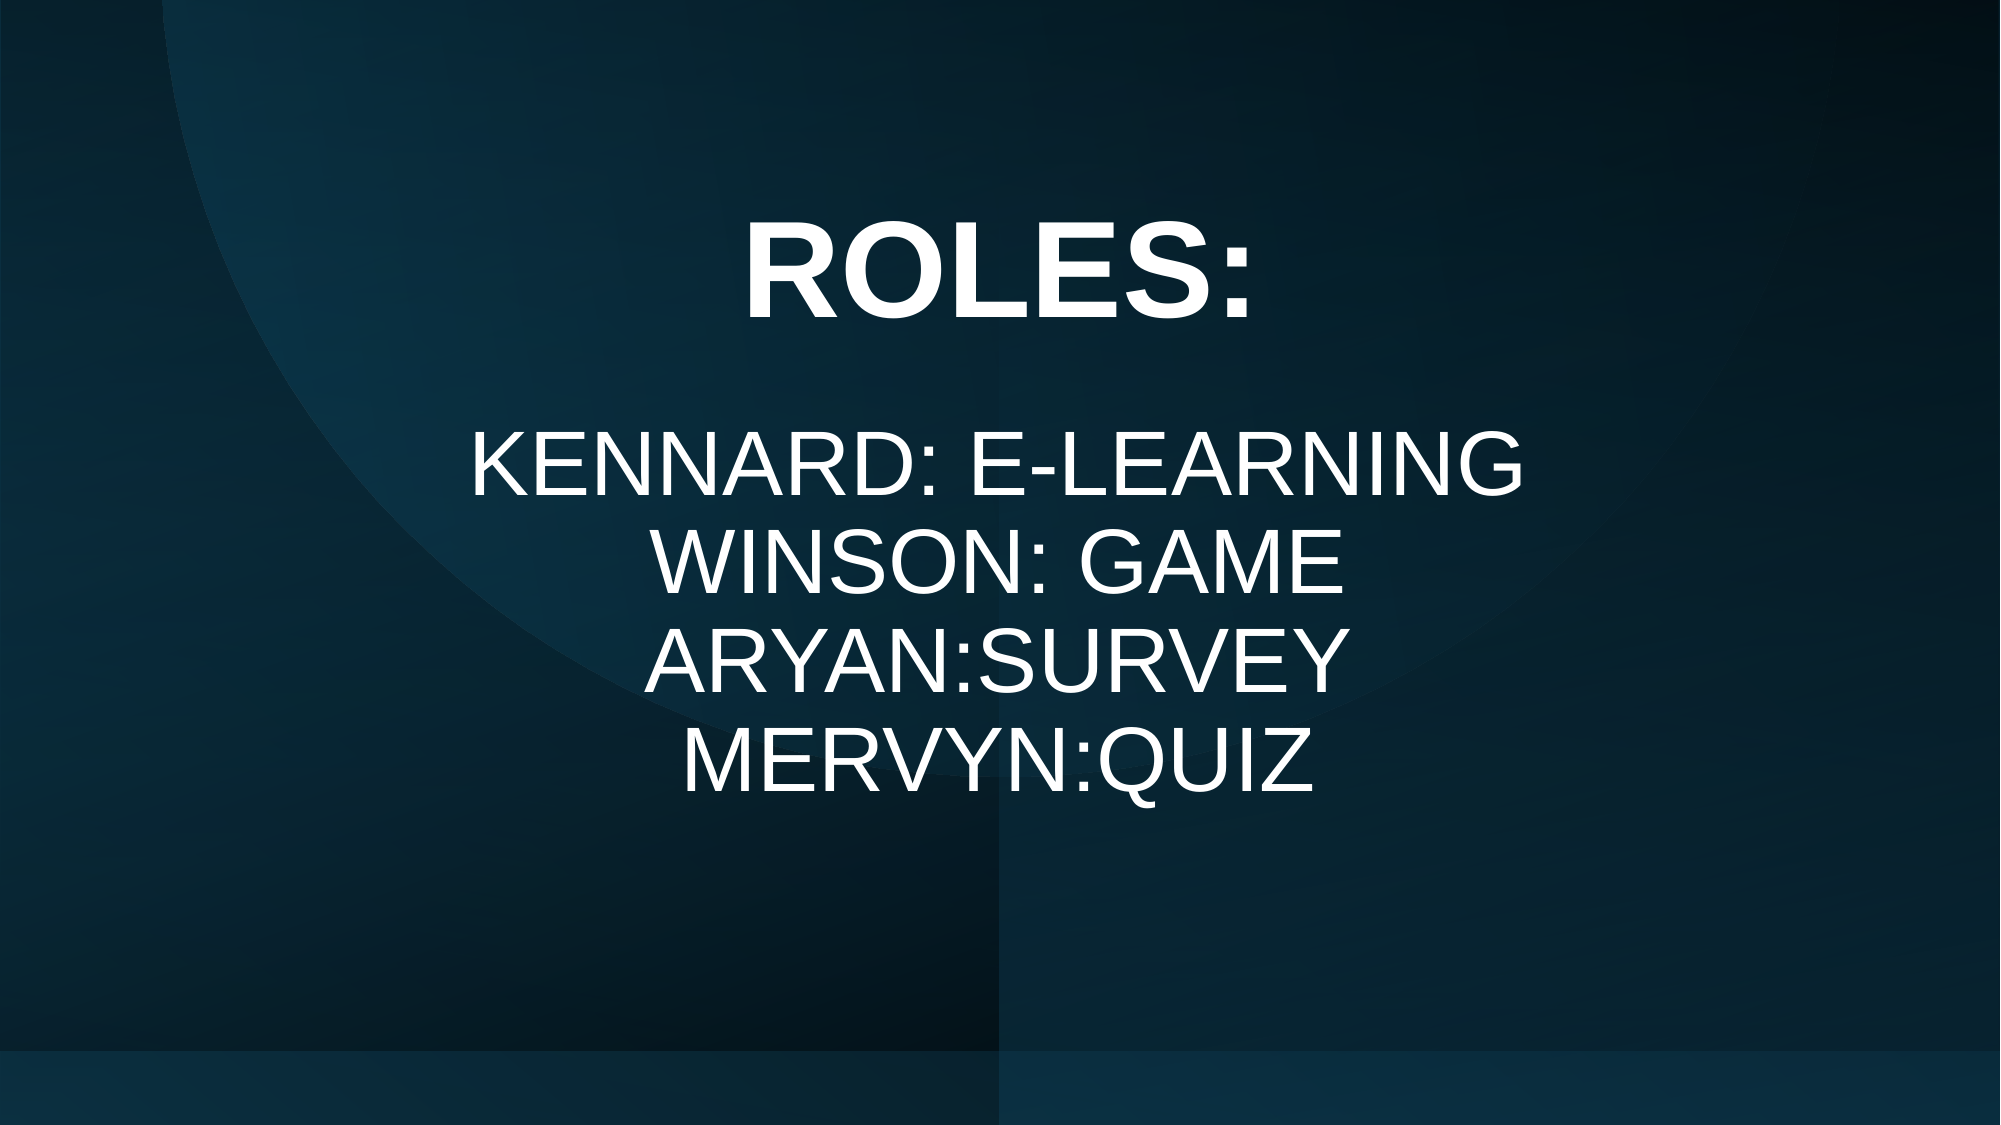

# ROLES:
KENNARD: E-LEARNING
WINSON: GAME
ARYAN:SURVEY
MERVYN:QUIZ